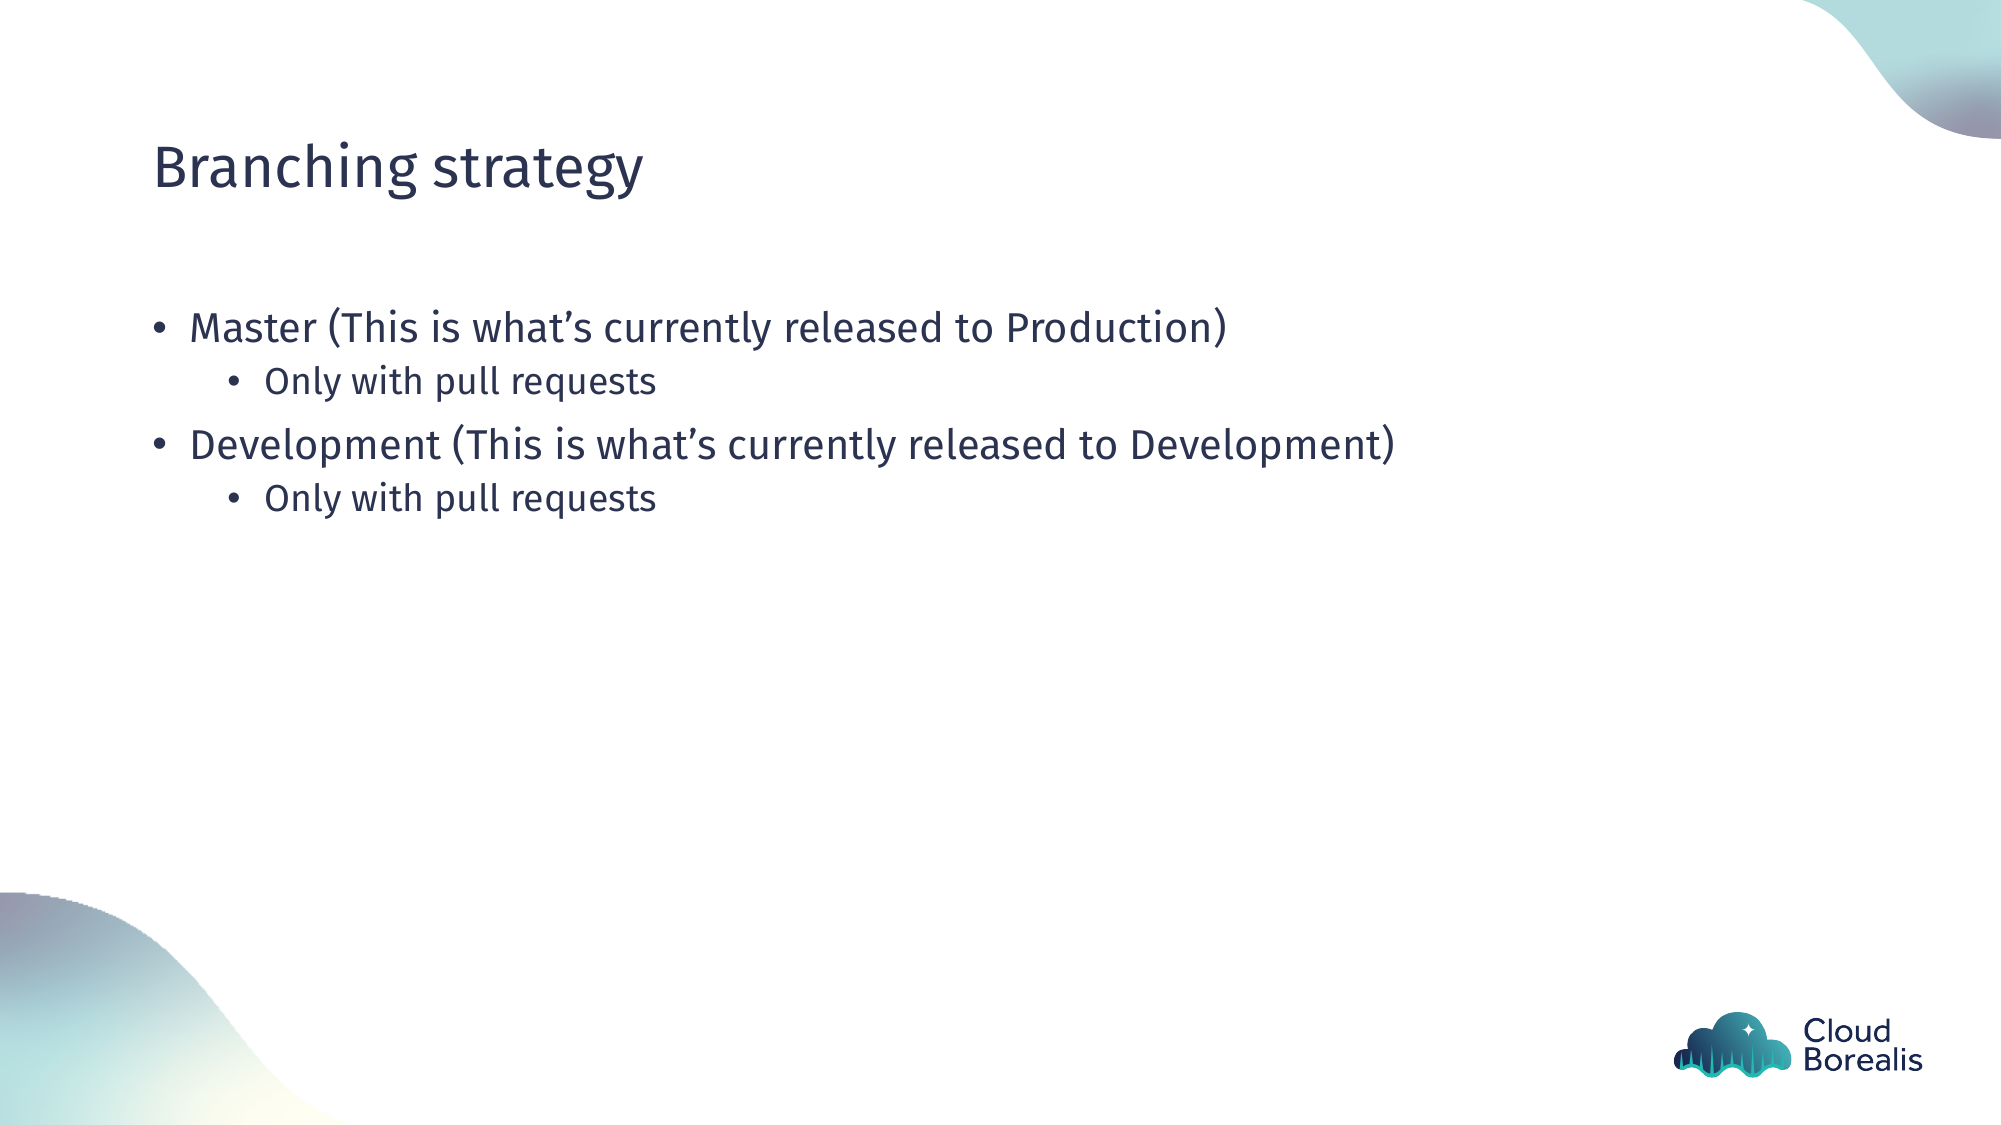

# Branching strategy
Master (This is what’s currently released to Production)
Only with pull requests
Development (This is what’s currently released to Development)
Only with pull requests